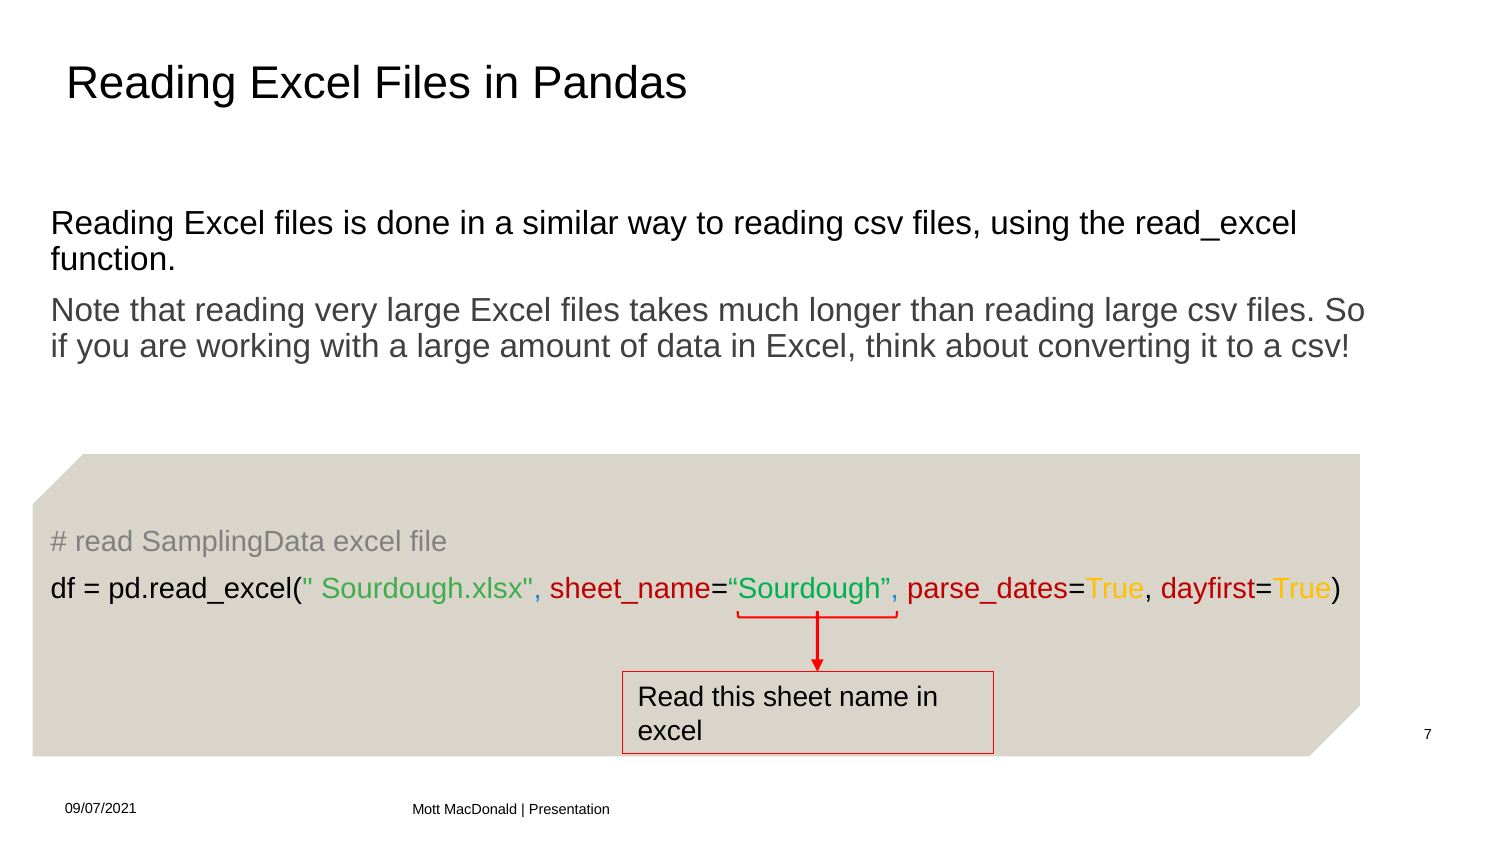

# Reading Excel Files in Pandas

Reading Excel files is done in a similar way to reading csv files, using the read_excel function.
Note that reading very large Excel files takes much longer than reading large csv files. So if you are working with a large amount of data in Excel, think about converting it to a csv!

# read SamplingData excel file
df = pd.read_excel(" Sourdough.xlsx", sheet_name=“Sourdough”, parse_dates=True, dayfirst=True)

Read this sheet name in excel
7
09/07/2021
Mott MacDonald | Presentation